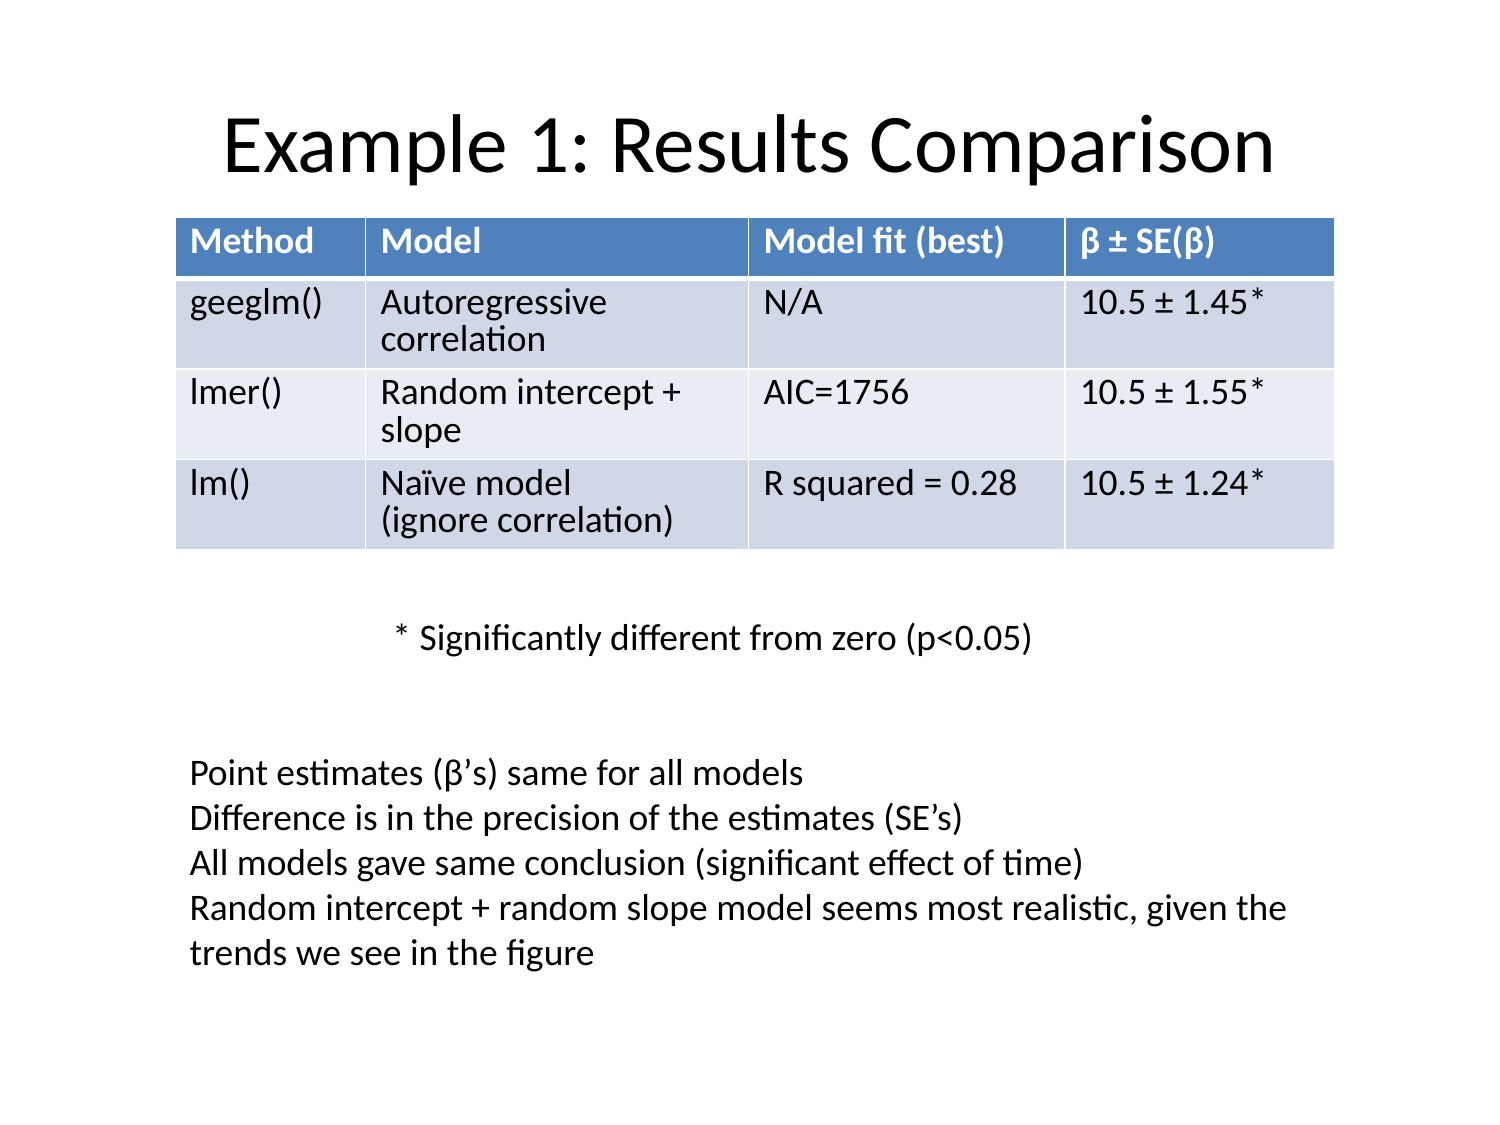

# Example 1: Results Comparison
| Method | Model | Model fit (best) | β ± SE(β) |
| --- | --- | --- | --- |
| geeglm() | Autoregressive correlation | N/A | 10.5 ± 1.45\* |
| lmer() | Random intercept + slope | AIC=1756 | 10.5 ± 1.55\* |
| lm() | Naïve model (ignore correlation) | R squared = 0.28 | 10.5 ± 1.24\* |
* Significantly different from zero (p<0.05)
Point estimates (β’s) same for all models
Difference is in the precision of the estimates (SE’s)
All models gave same conclusion (significant effect of time)
Random intercept + random slope model seems most realistic, given the trends we see in the figure